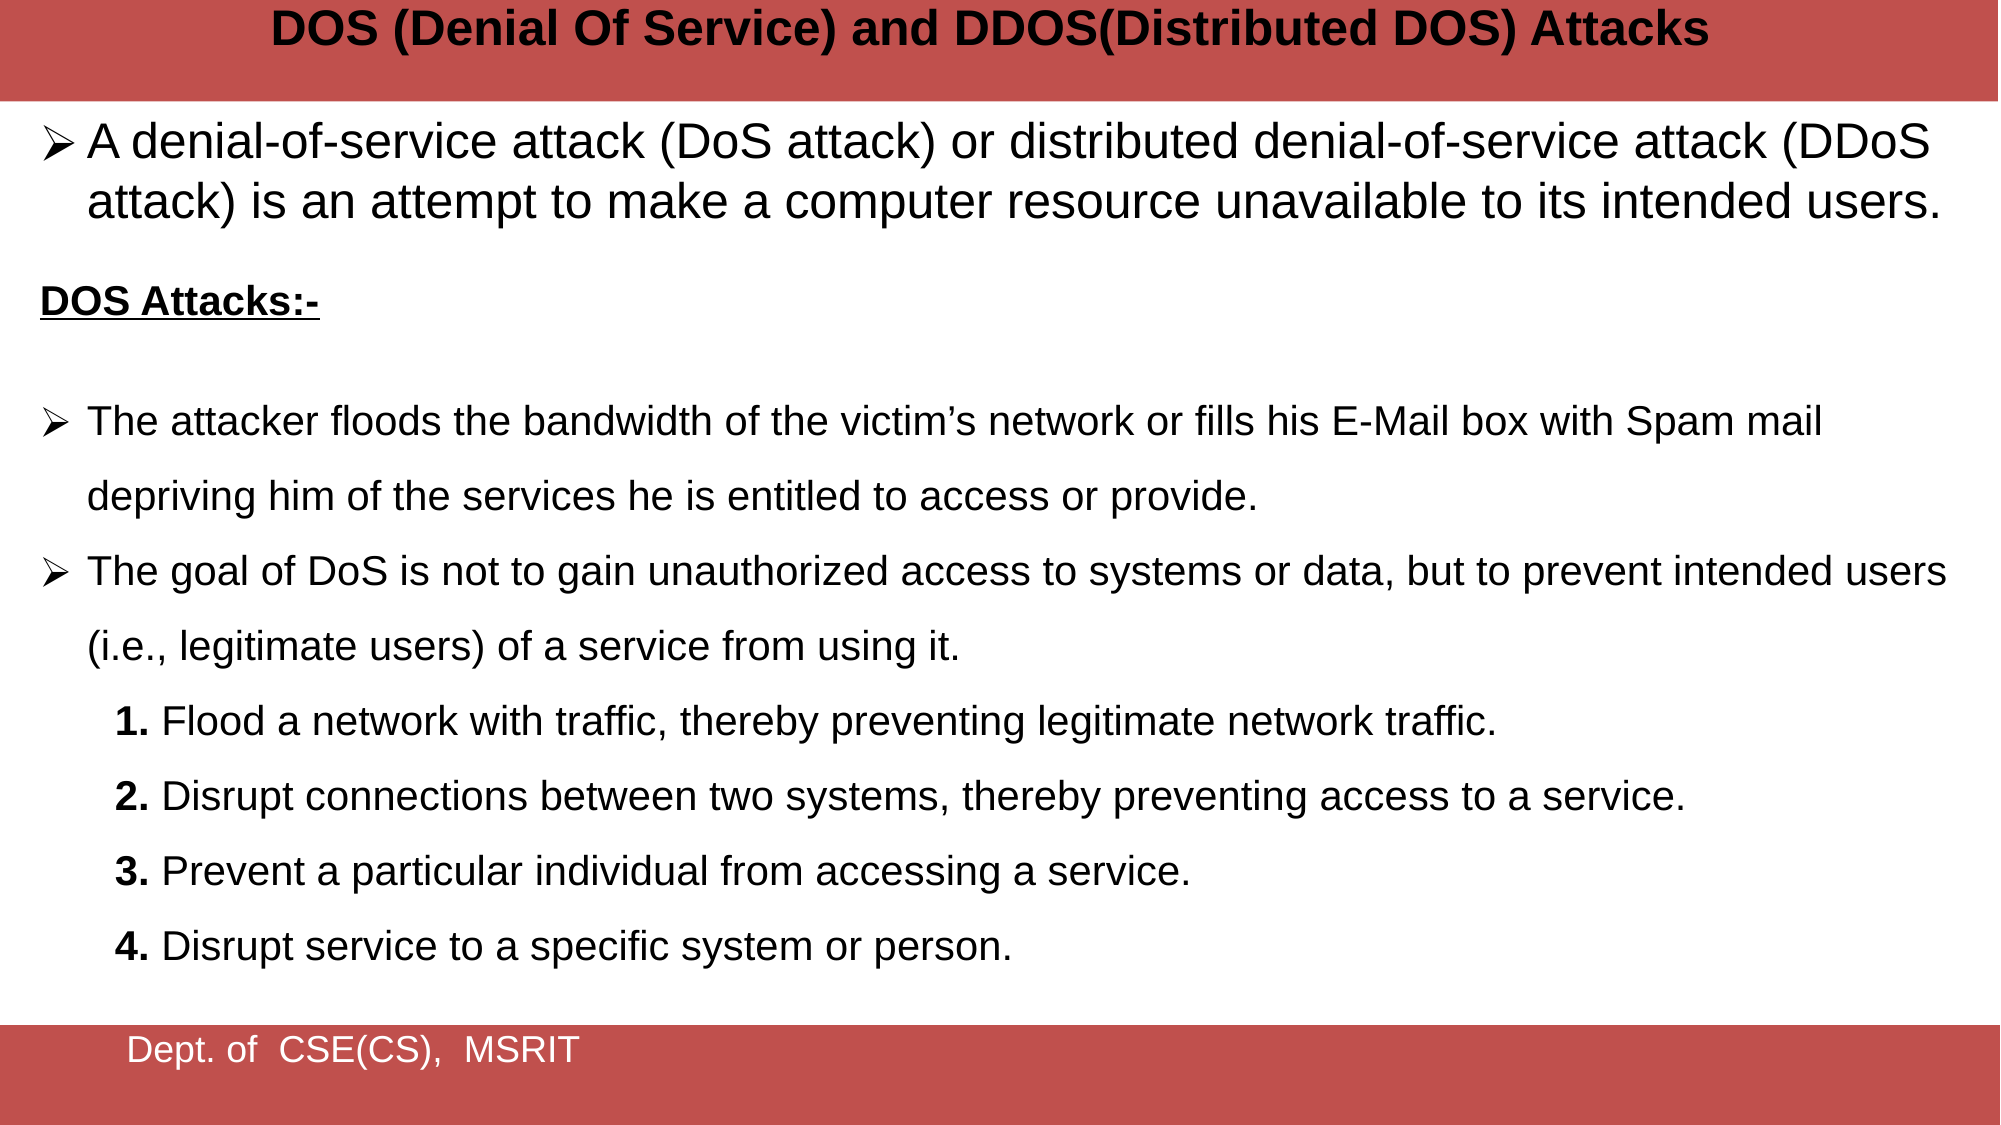

DOS (Denial Of Service) and DDOS(Distributed DOS) Attacks
A denial-of-service attack (DoS attack) or distributed denial-of-service attack (DDoS attack) is an attempt to make a computer resource unavailable to its intended users.

DOS Attacks:-

The attacker floods the bandwidth of the victim’s network or fills his E-Mail box with Spam mail depriving him of the services he is entitled to access or provide.
The goal of DoS is not to gain unauthorized access to systems or data, but to prevent intended users (i.e., legitimate users) of a service from using it.
1. Flood a network with traffic, thereby preventing legitimate network traffic.
2. Disrupt connections between two systems, thereby preventing access to a service.
3. Prevent a particular individual from accessing a service.
4. Disrupt service to a specific system or person.

Dept. of  CSE(CS),  MSRIT